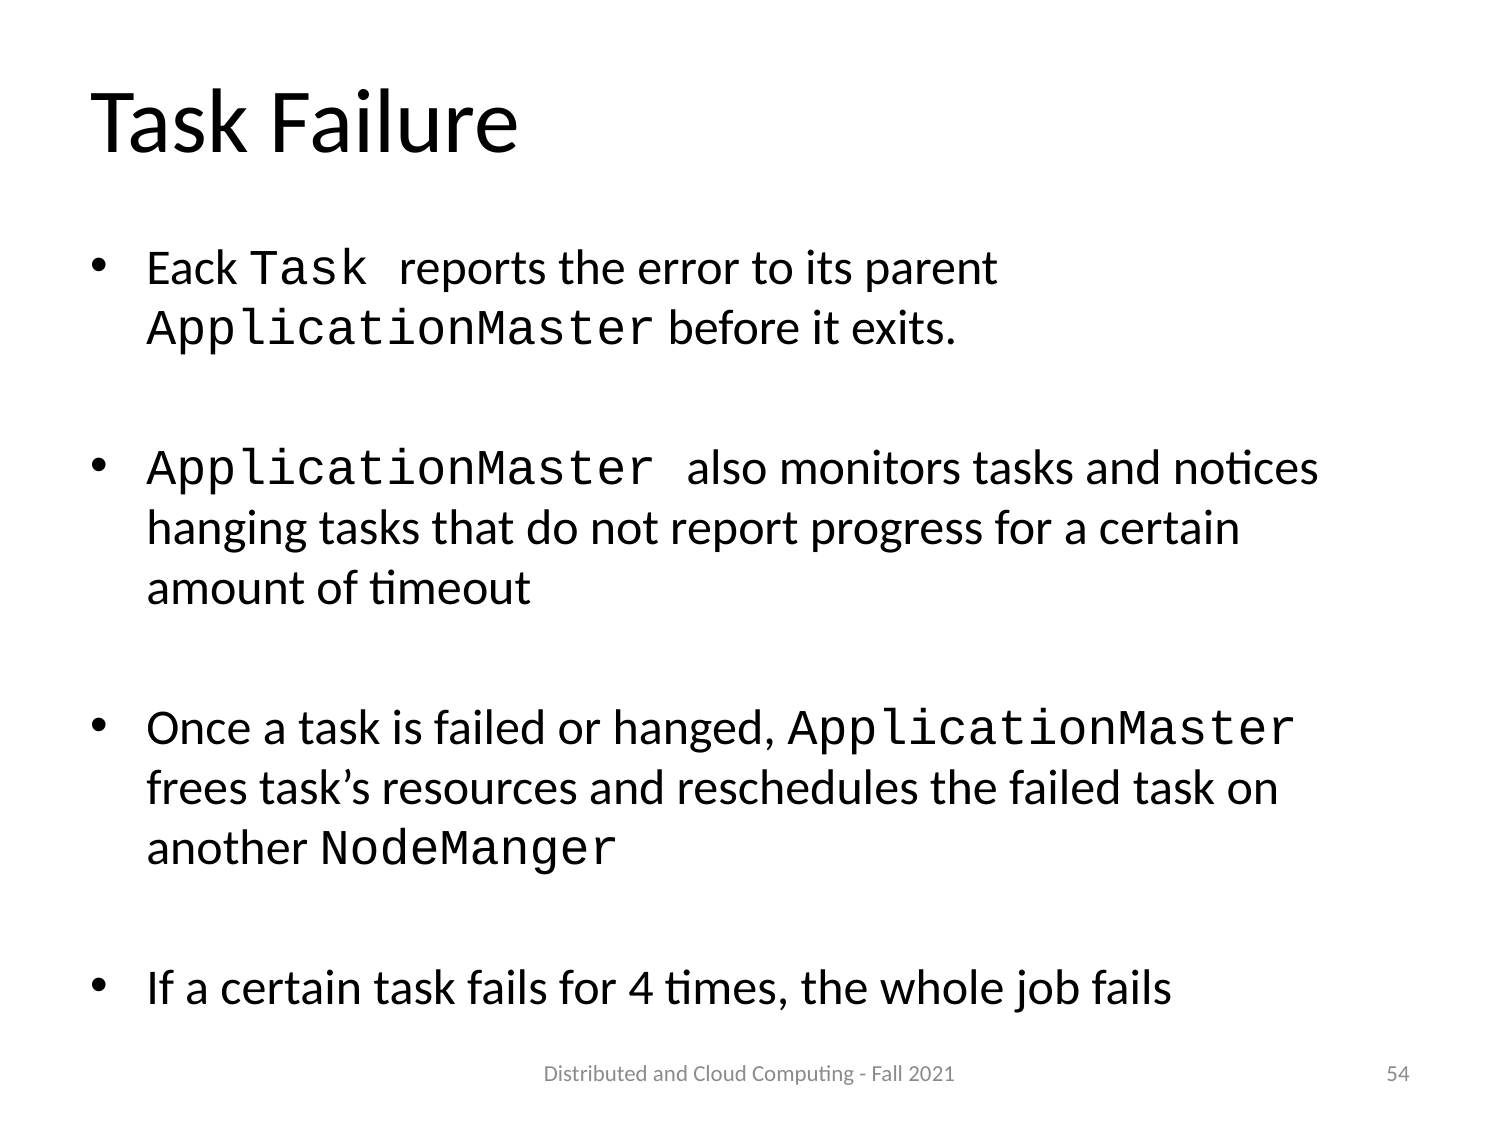

# Task Failure
Eack Task reports the error to its parent ApplicationMaster before it exits.

ApplicationMaster also monitors tasks and notices hanging tasks that do not report progress for a certain amount of timeout

Once a task is failed or hanged, ApplicationMaster frees task’s resources and reschedules the failed task on another NodeManger

If a certain task fails for 4 times, the whole job fails
Distributed and Cloud Computing - Fall 2021
54